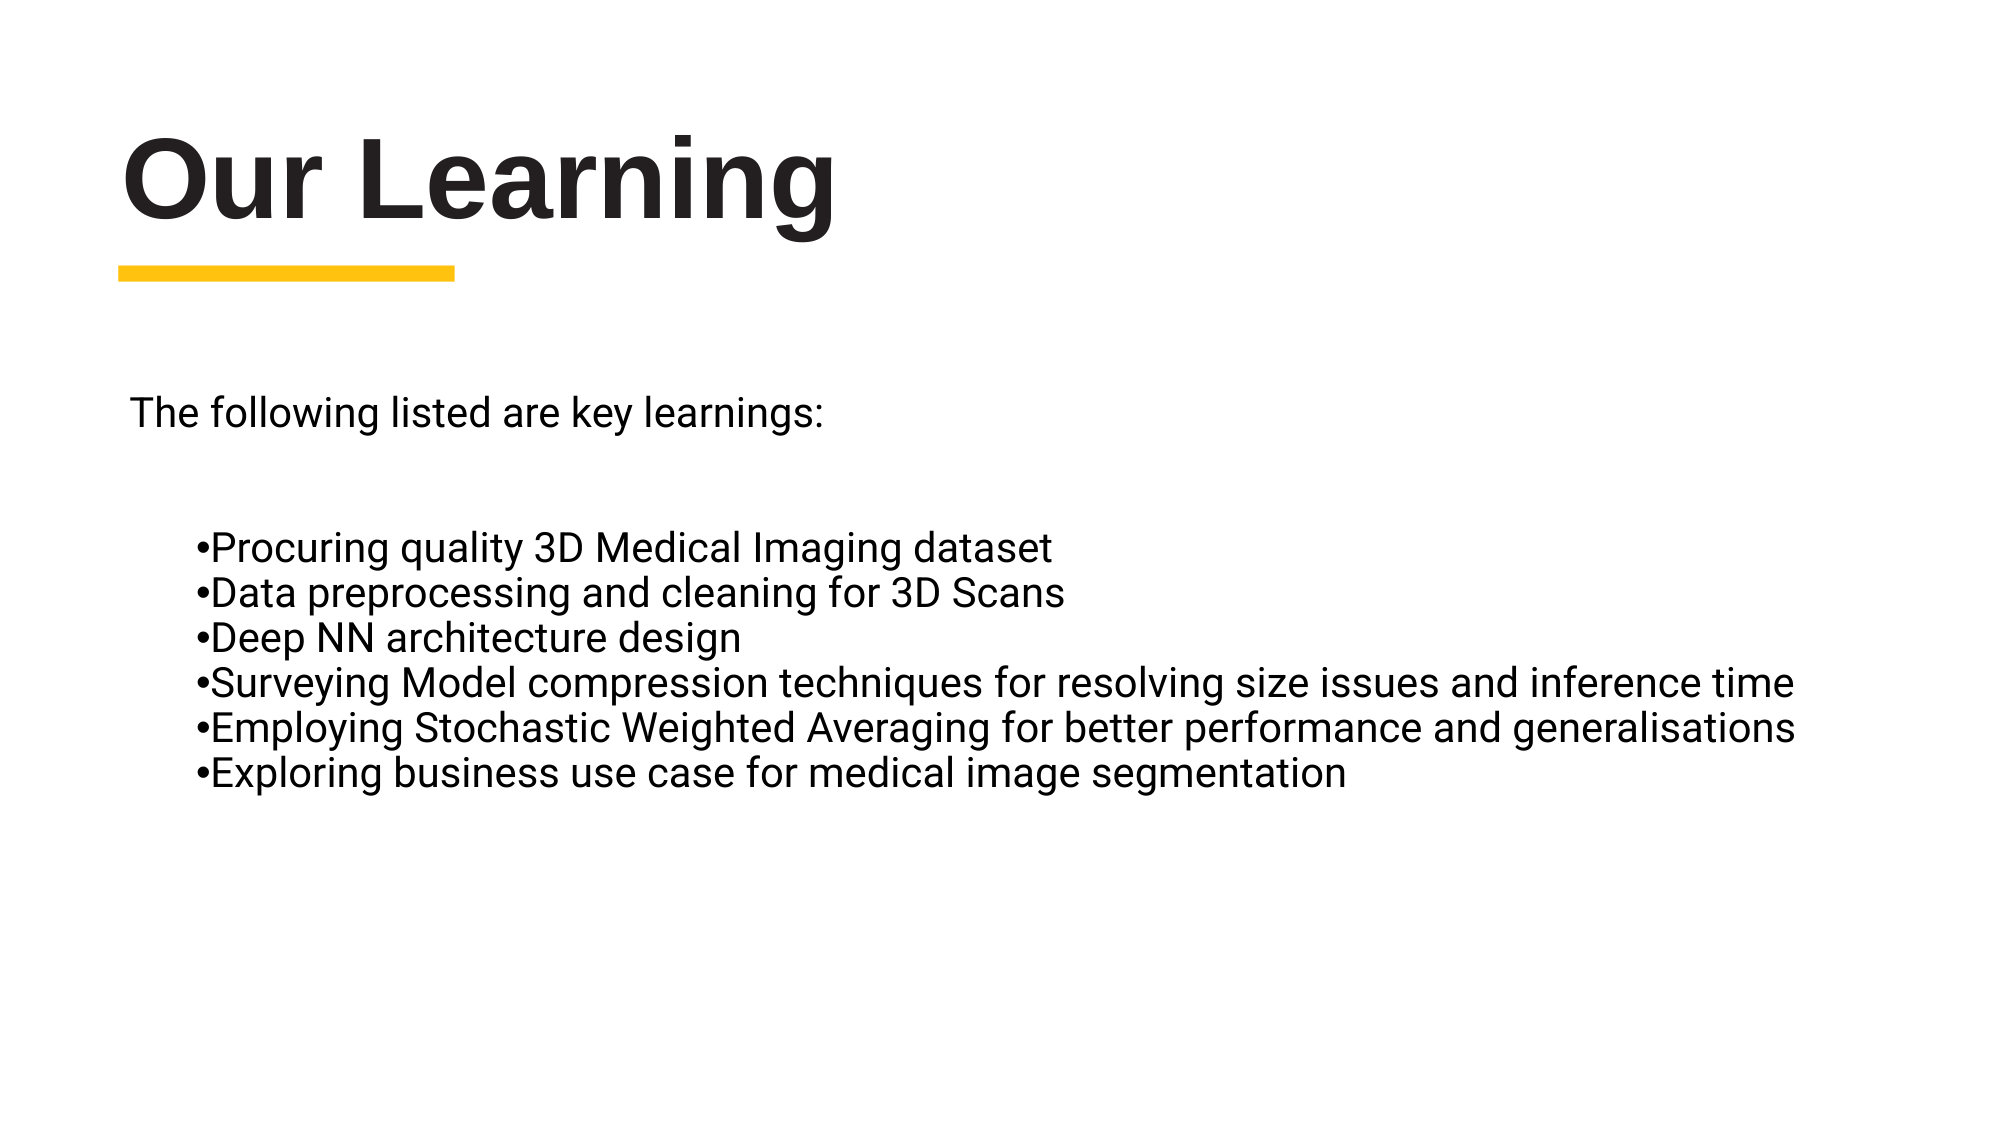

Our Learning

The following listed are key learnings:

Procuring quality 3D Medical Imaging dataset
Data preprocessing and cleaning for 3D Scans
Deep NN architecture design
Surveying Model compression techniques for resolving size issues and inference time
Employing Stochastic Weighted Averaging for better performance and generalisations
Exploring business use case for medical image segmentation